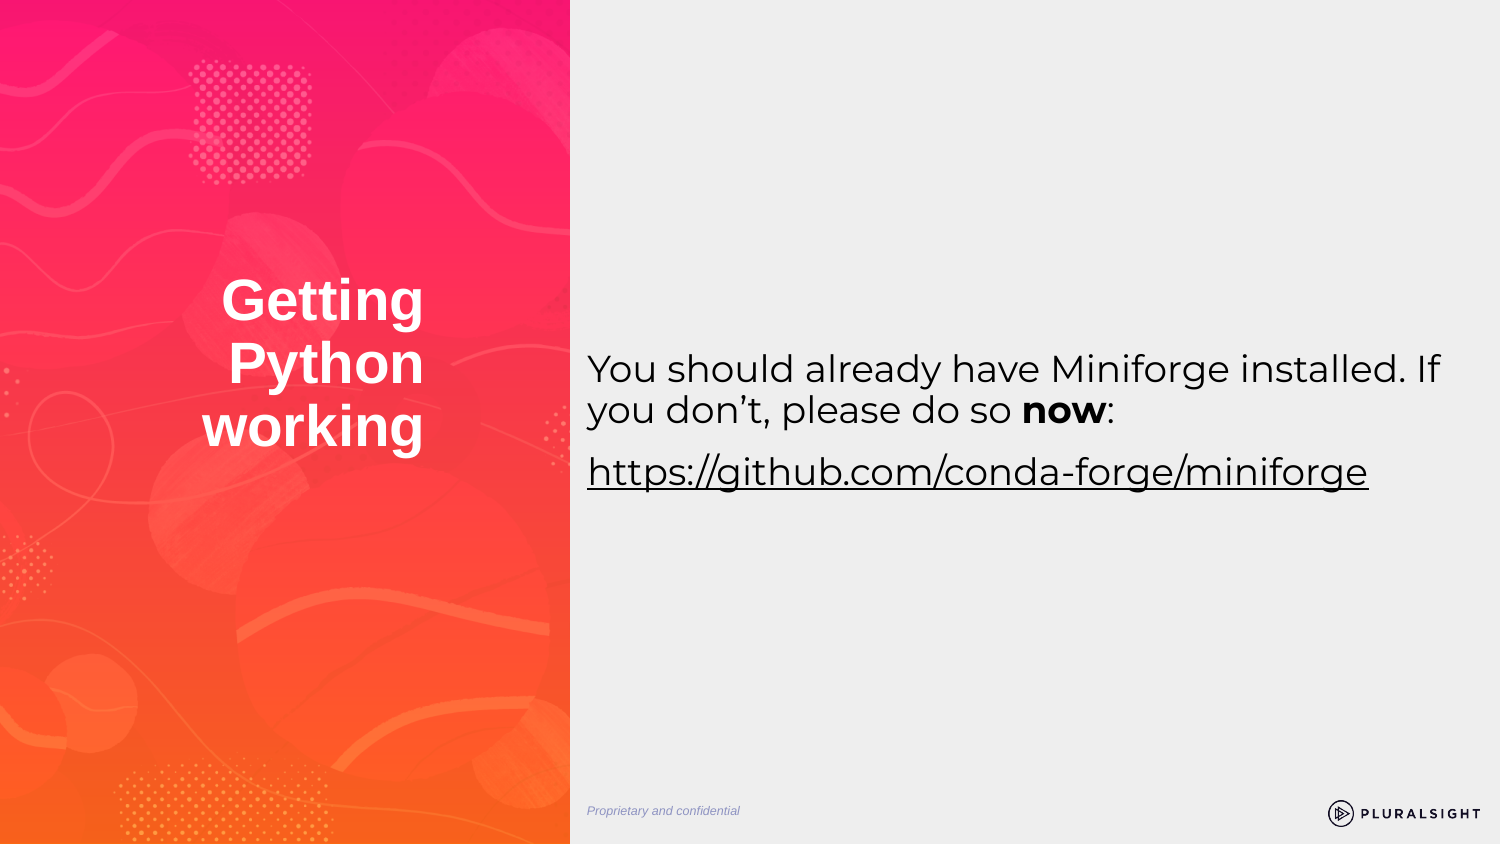

You should already have Miniforge installed. If you don’t, please do so now:
https://github.com/conda-forge/miniforge
# Getting Python working